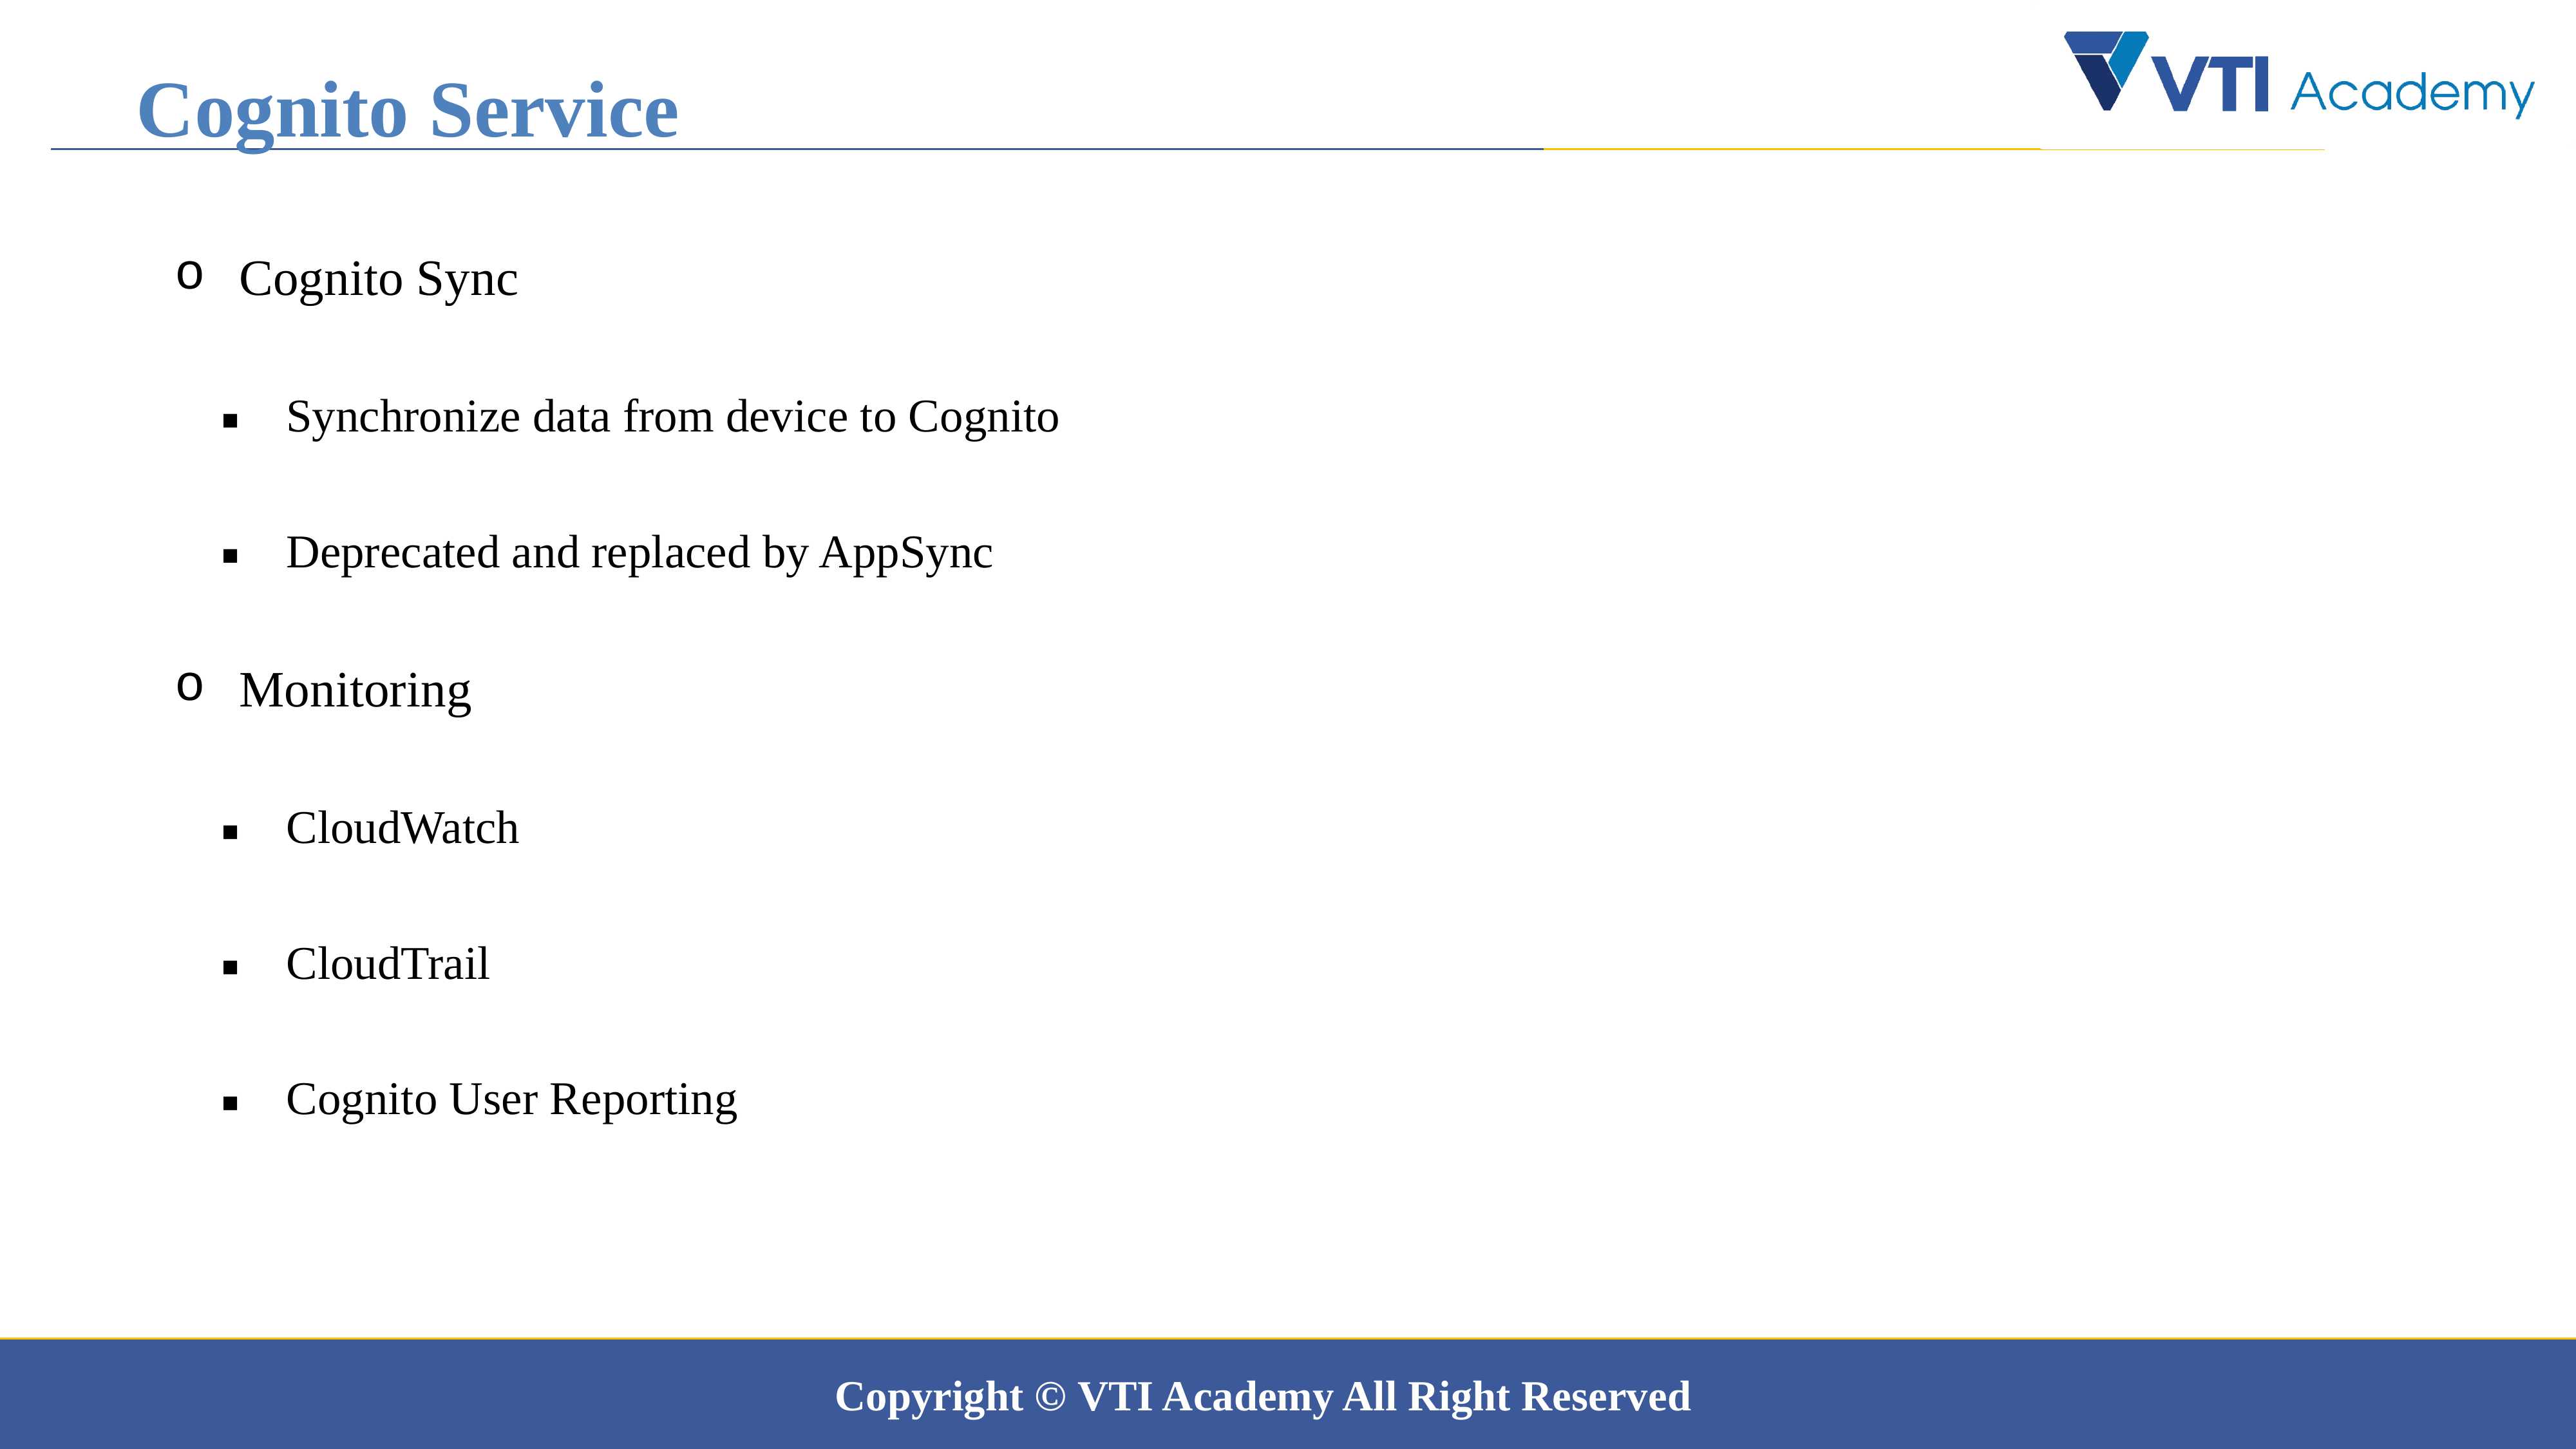

Cognito Service
Cognito Sync
Synchronize data from device to Cognito
Deprecated and replaced by AppSync
Monitoring
CloudWatch
CloudTrail
Cognito User Reporting